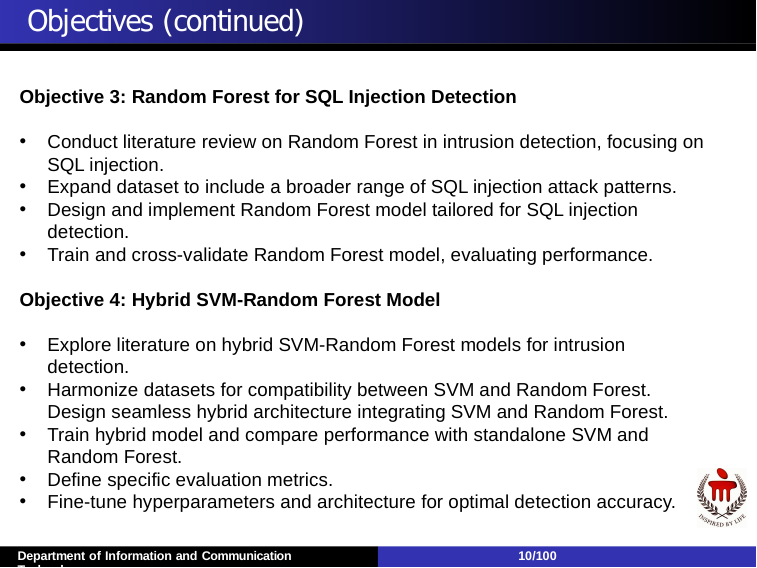

# Objectives (continued)
Objective 3: Random Forest for SQL Injection Detection

Conduct literature review on Random Forest in intrusion detection, focusing on SQL injection.
Expand dataset to include a broader range of SQL injection attack patterns.
Design and implement Random Forest model tailored for SQL injection detection.
Train and cross-validate Random Forest model, evaluating performance.

Objective 4: Hybrid SVM-Random Forest Model

Explore literature on hybrid SVM-Random Forest models for intrusion detection.
Harmonize datasets for compatibility between SVM and Random Forest. Design seamless hybrid architecture integrating SVM and Random Forest.
Train hybrid model and compare performance with standalone SVM and Random Forest.
Define specific evaluation metrics.
Fine-tune hyperparameters and architecture for optimal detection accuracy.

Department of Information and Communication Technology
10/100